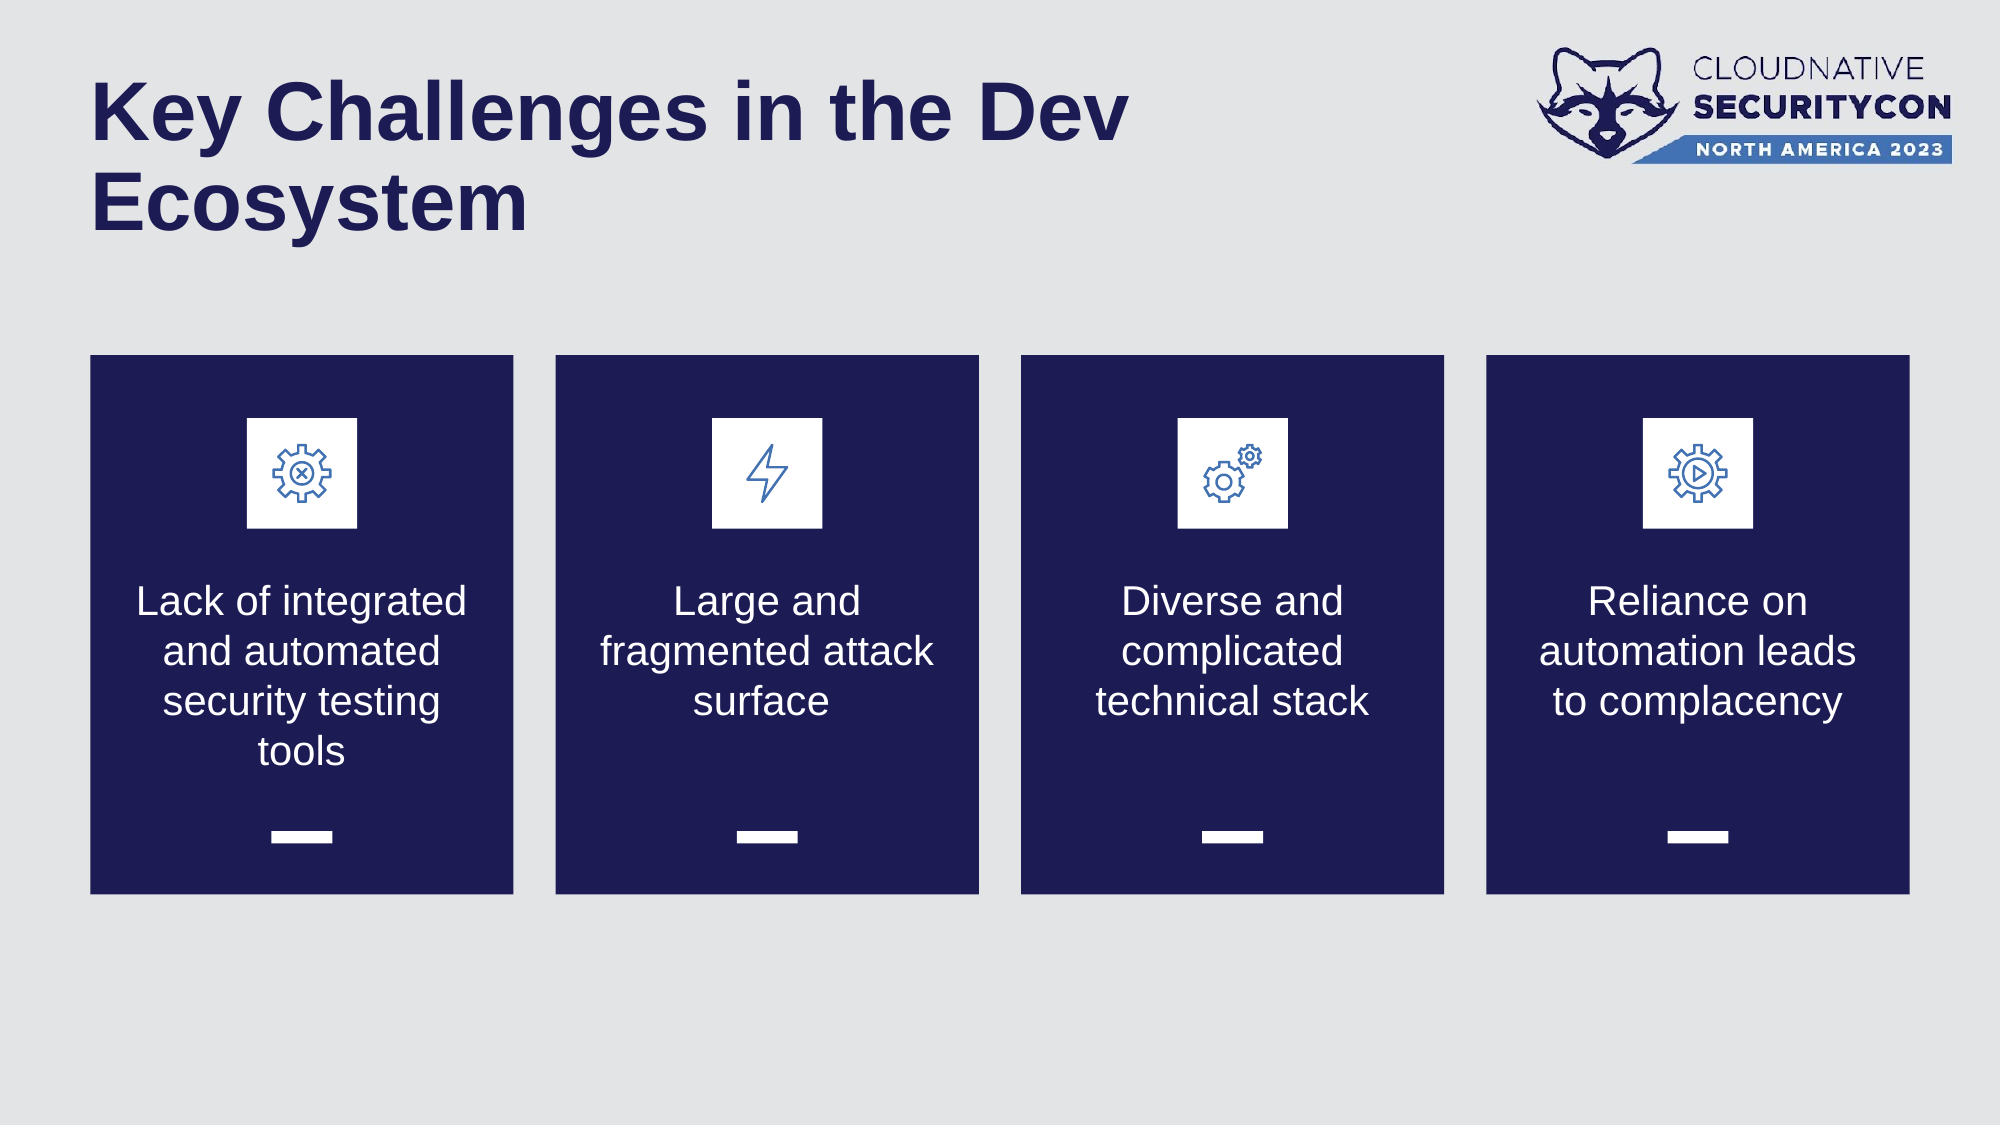

Key Challenges in the Dev Ecosystem
Lack of integrated and automated security testing tools
Large and fragmented attack surface
Diverse and complicated technical stack
Reliance on automation leads to complacency